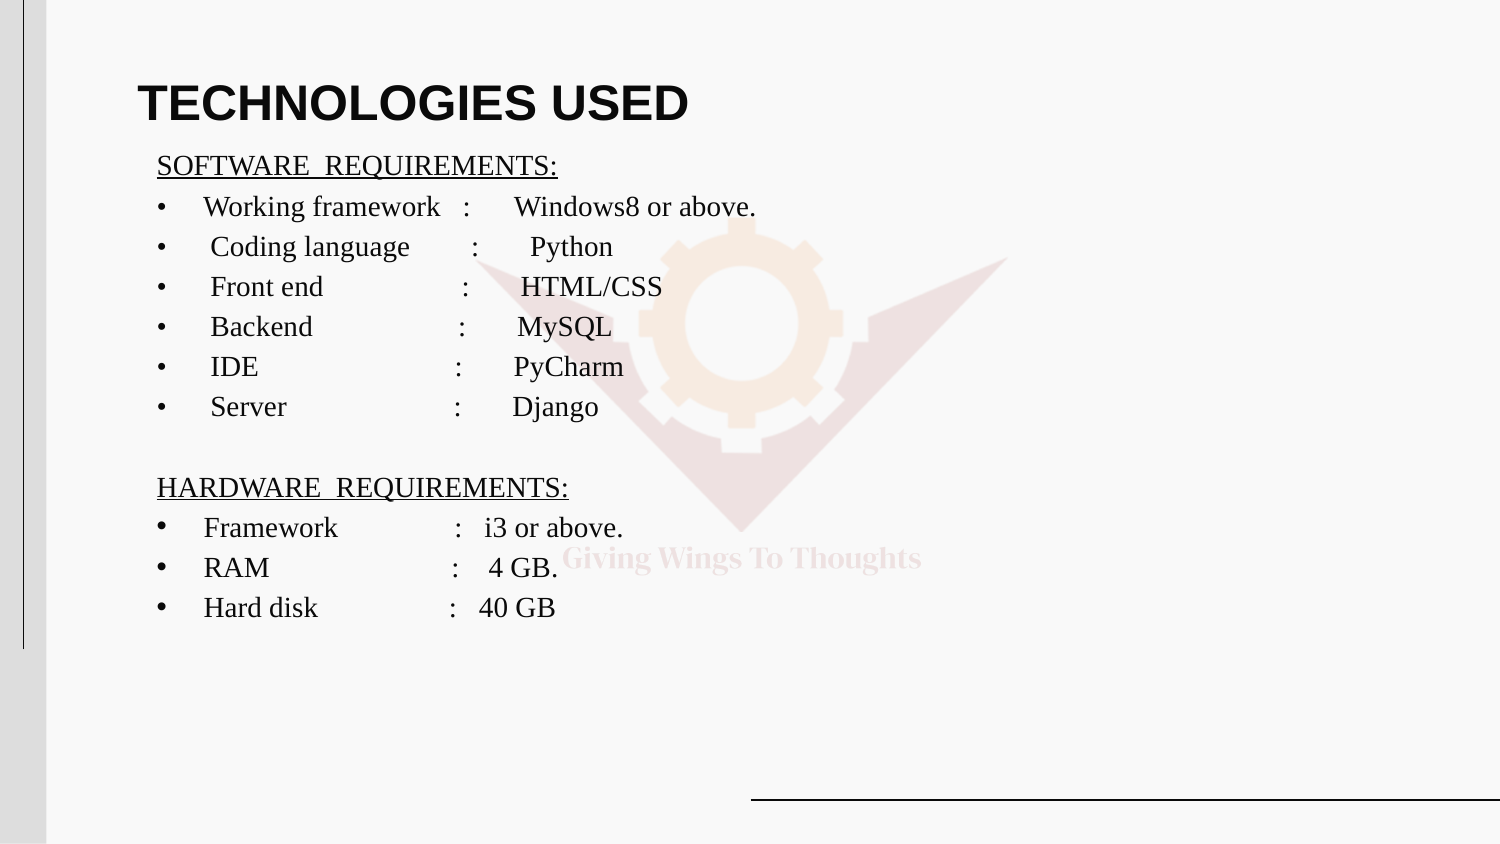

# TECHNOLOGIES USED
SOFTWARE  REQUIREMENTS:
•     Working framework   :      Windows8 or above.
•      Coding language 	  :       Python
•      Front end                   :       HTML/CSS
•      Backend                    :       MySQL
•      IDE                           :       PyCharm
•      Server                       :       Django

HARDWARE  REQUIREMENTS:
Framework                :   i3 or above.
RAM                         :    4 GB.
Hard disk                  :   40 GB